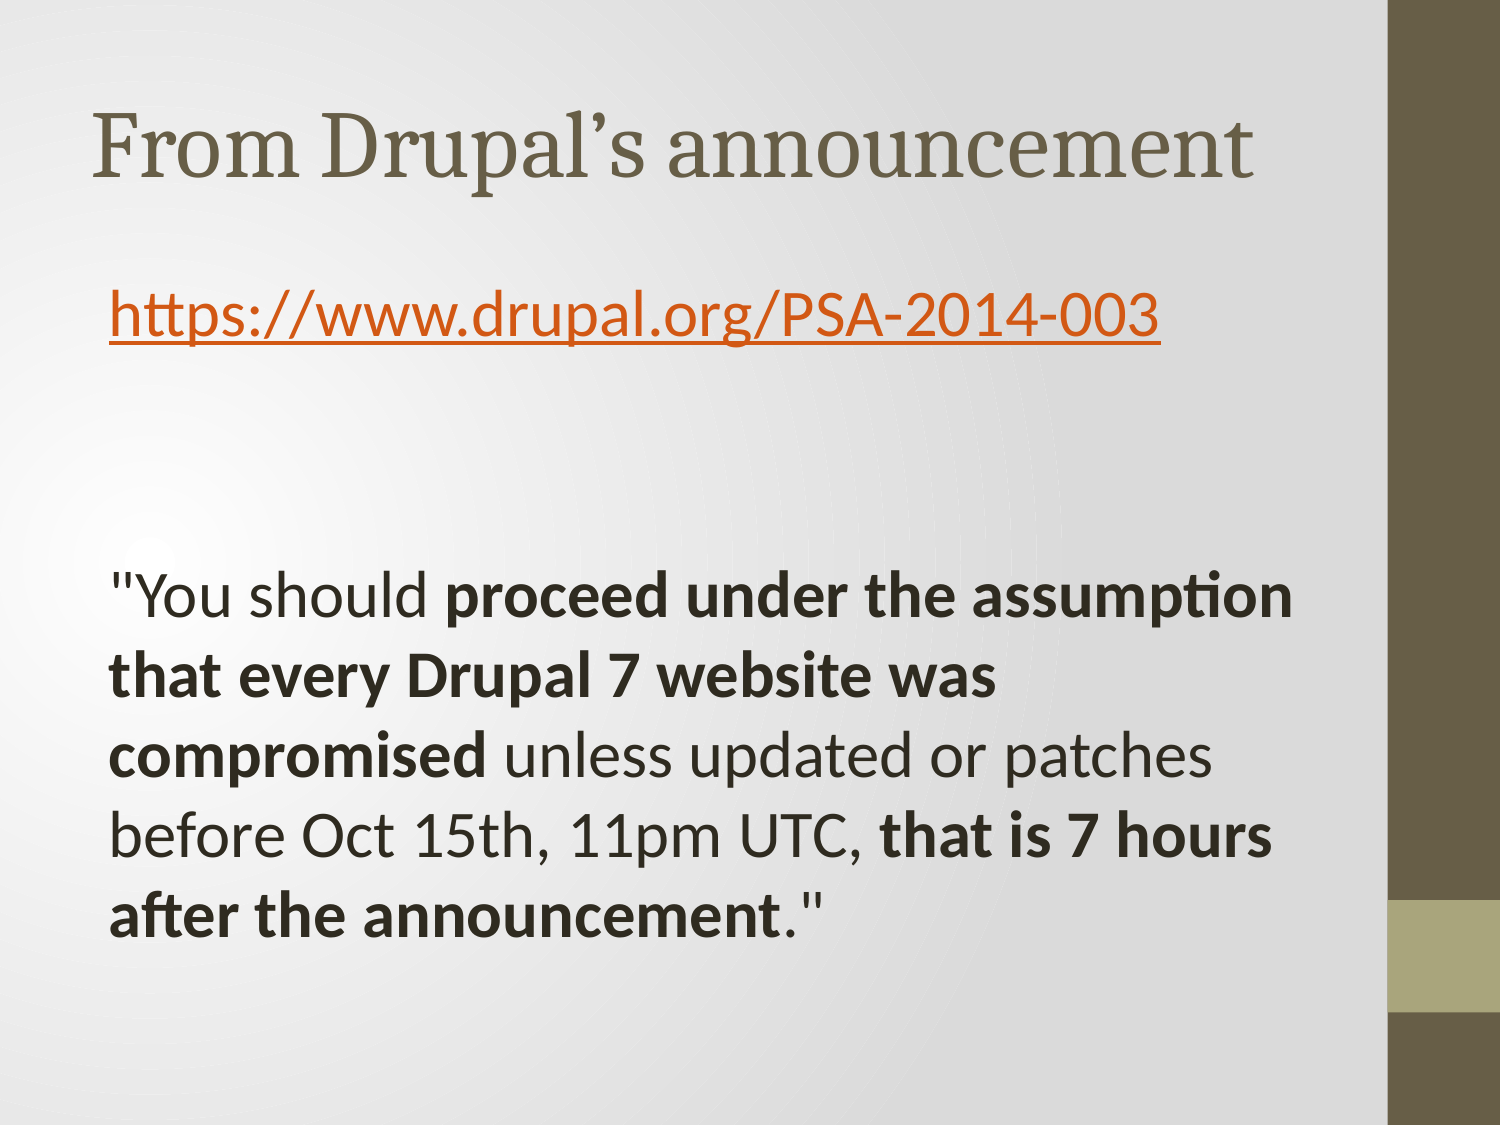

# From Drupal’s announcement
https://www.drupal.org/PSA-2014-003

"You should proceed under the assumption that every Drupal 7 website was compromised unless updated or patches before Oct 15th, 11pm UTC, that is 7 hours after the announcement."